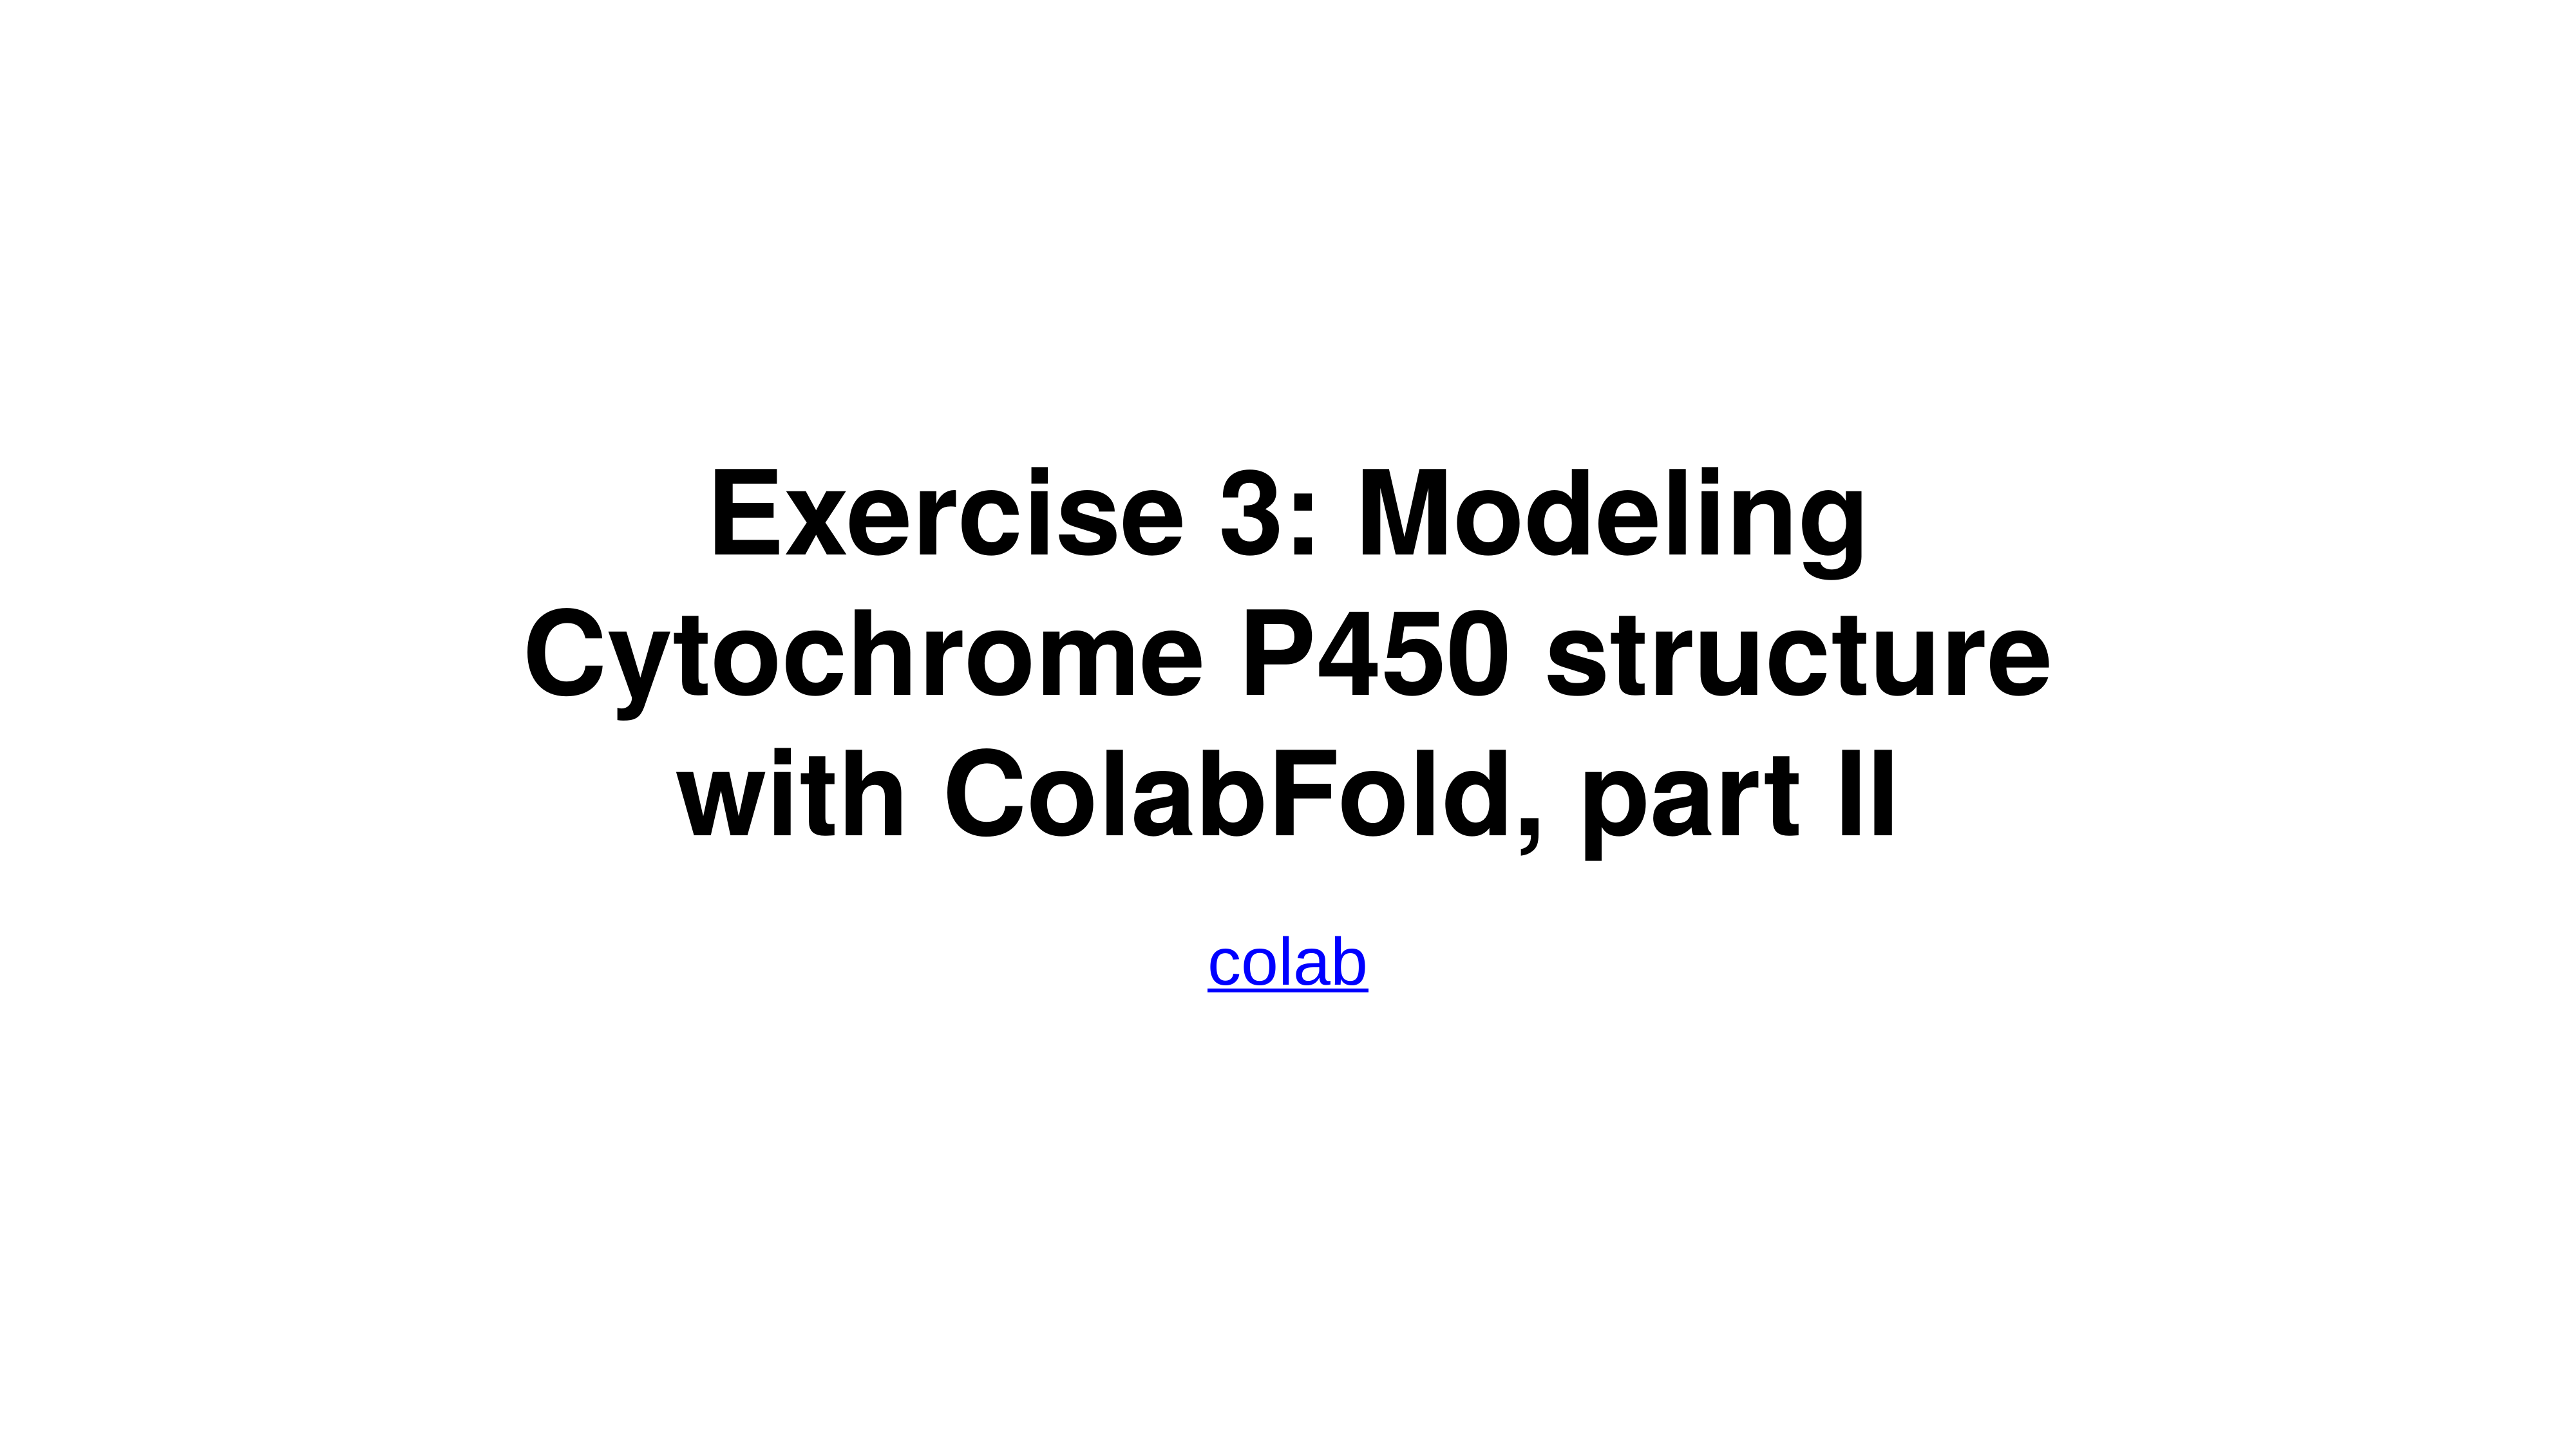

# Exercise 3: Modeling Cytochrome P450 structure with ColabFold, part II
colab